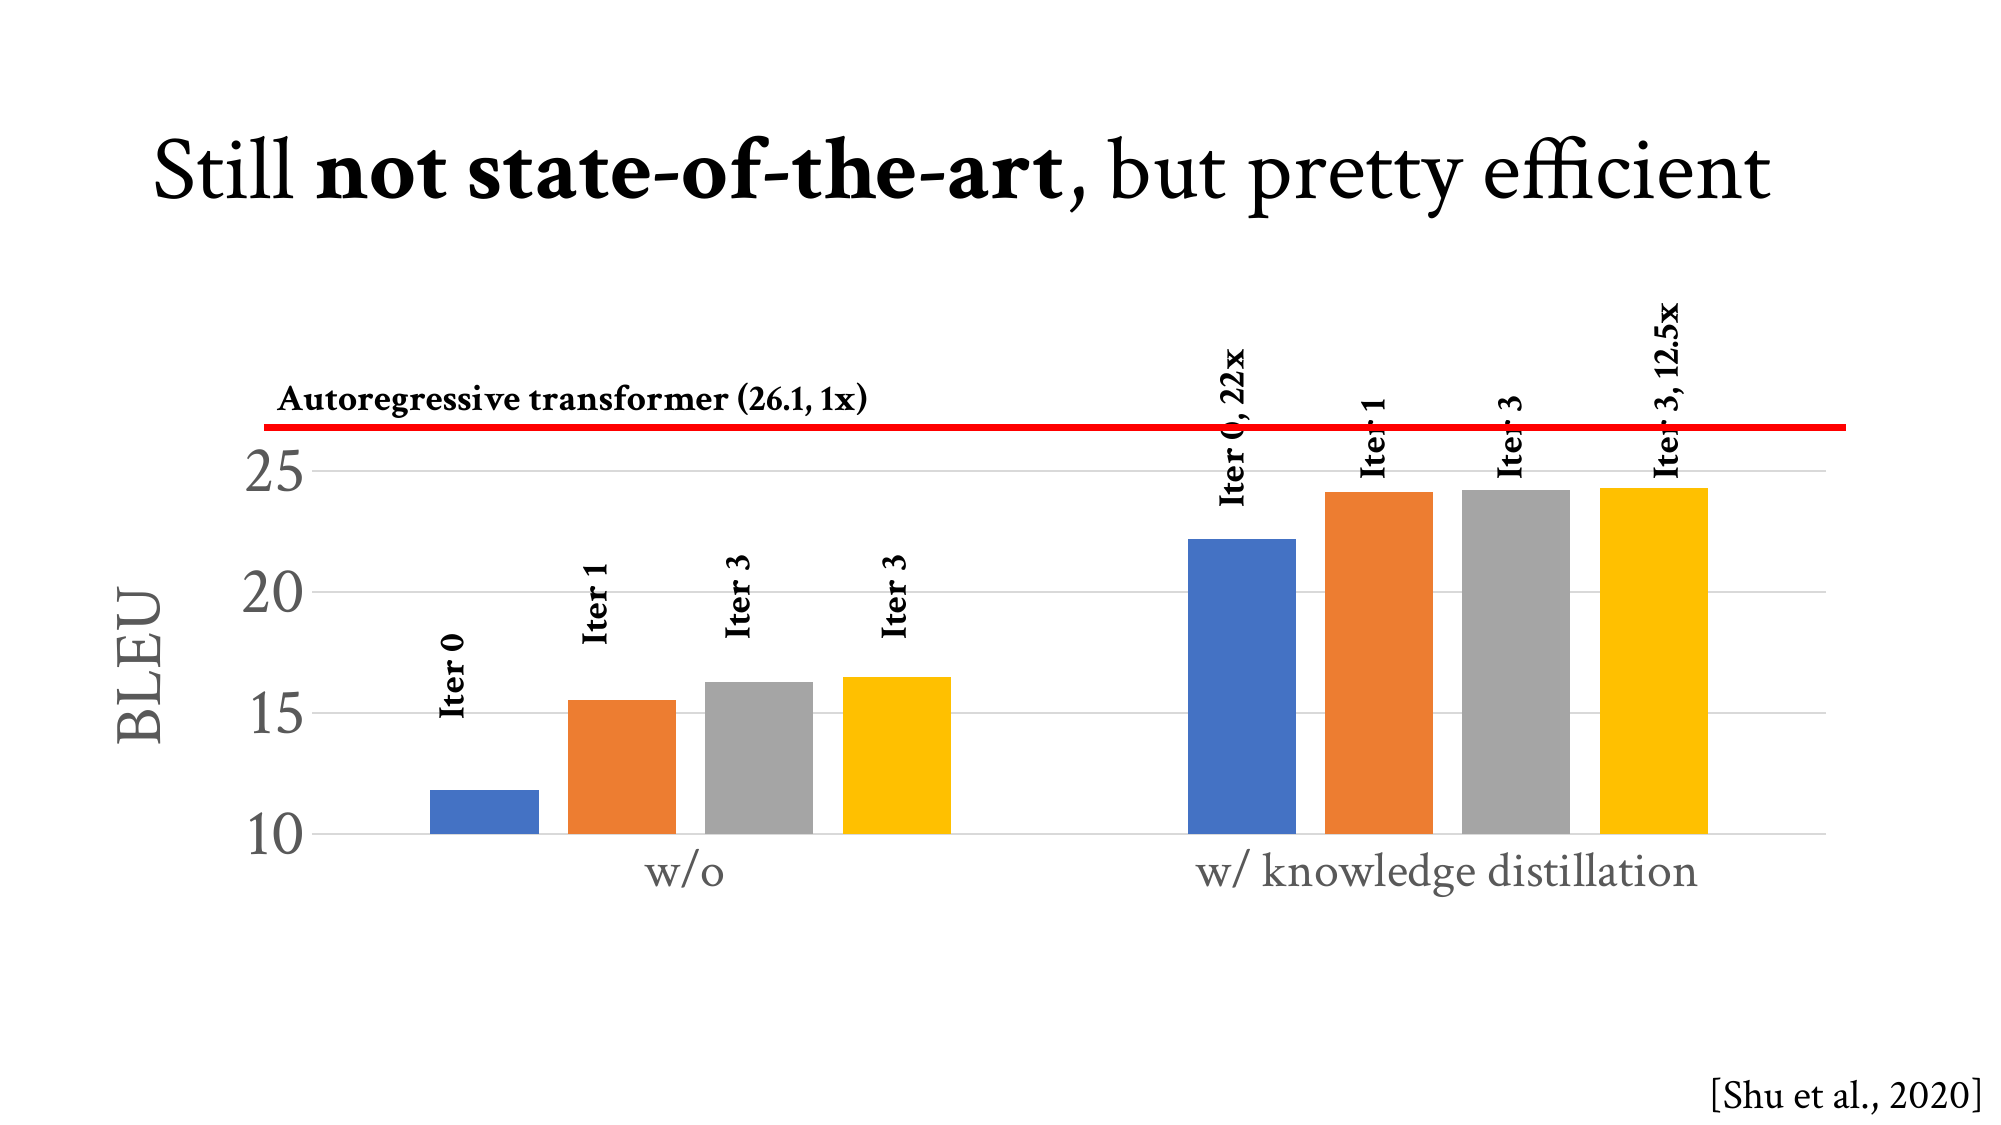

# Still not state-of-the-art, but pretty efficient
Iter 3, 12.5x
Autoregressive transformer (26.1, 1x)
Iter 0, 22x
Iter 3
Iter 1

### Chart

| Category | 0 | 1 | 2 | 3 |
|---|---|---|---|---|
| w/o  | 11.8 | 15.55 | 16.28 | 16.48 |
| w/ knowledge distillation | 22.2 | 24.14 | 24.21 | 24.31 |
Iter 3
Iter 3
Iter 1
Iter 0
[Shu et al., 2020]